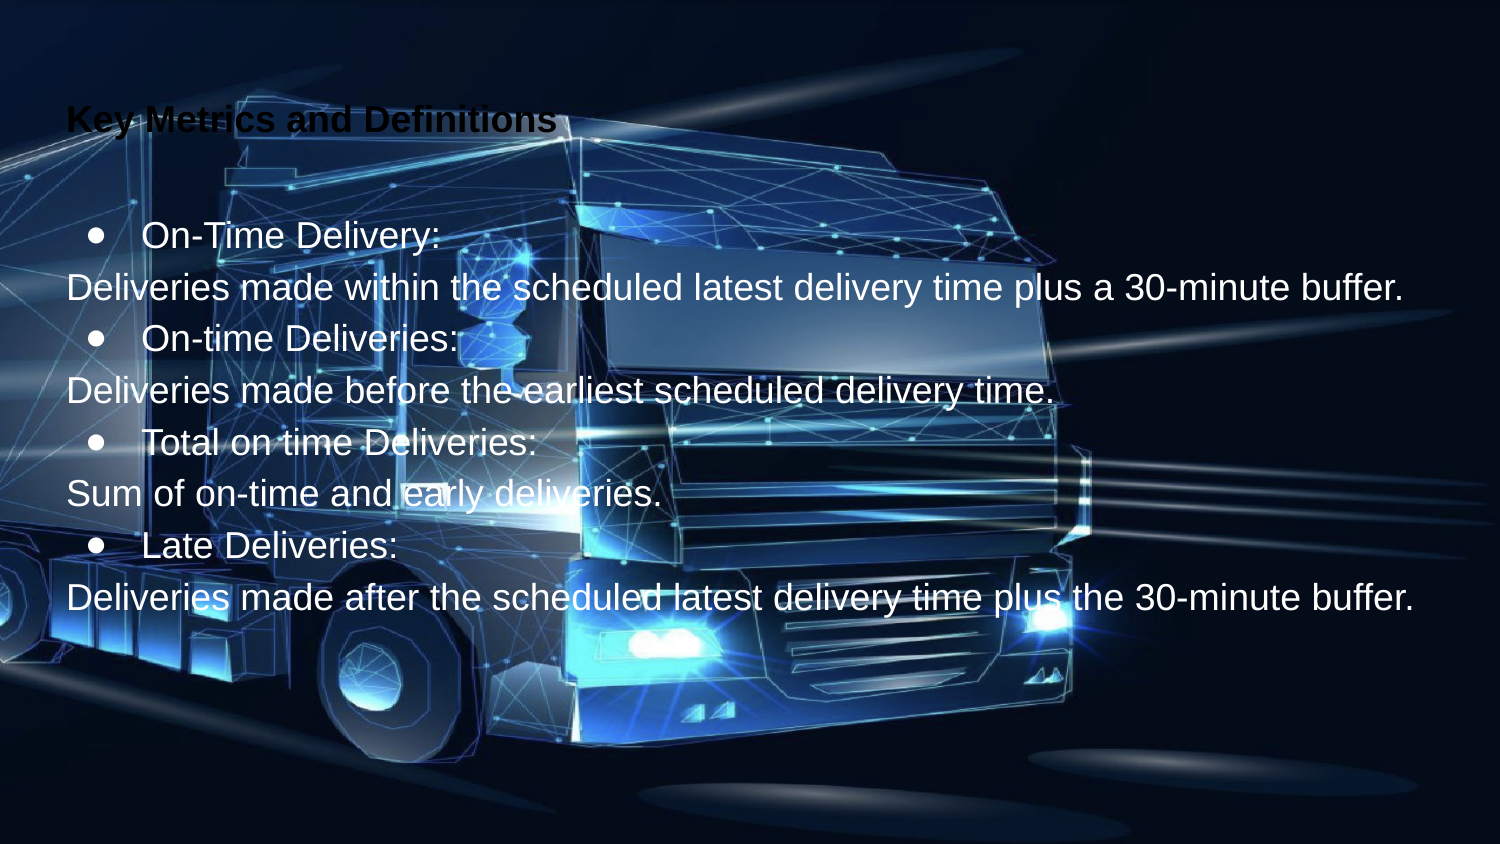

# Key Metrics and Definitions
On-Time Delivery:
Deliveries made within the scheduled latest delivery time plus a 30-minute buffer.
On-time Deliveries:
Deliveries made before the earliest scheduled delivery time.
Total on time Deliveries:
Sum of on-time and early deliveries.
Late Deliveries:
Deliveries made after the scheduled latest delivery time plus the 30-minute buffer.